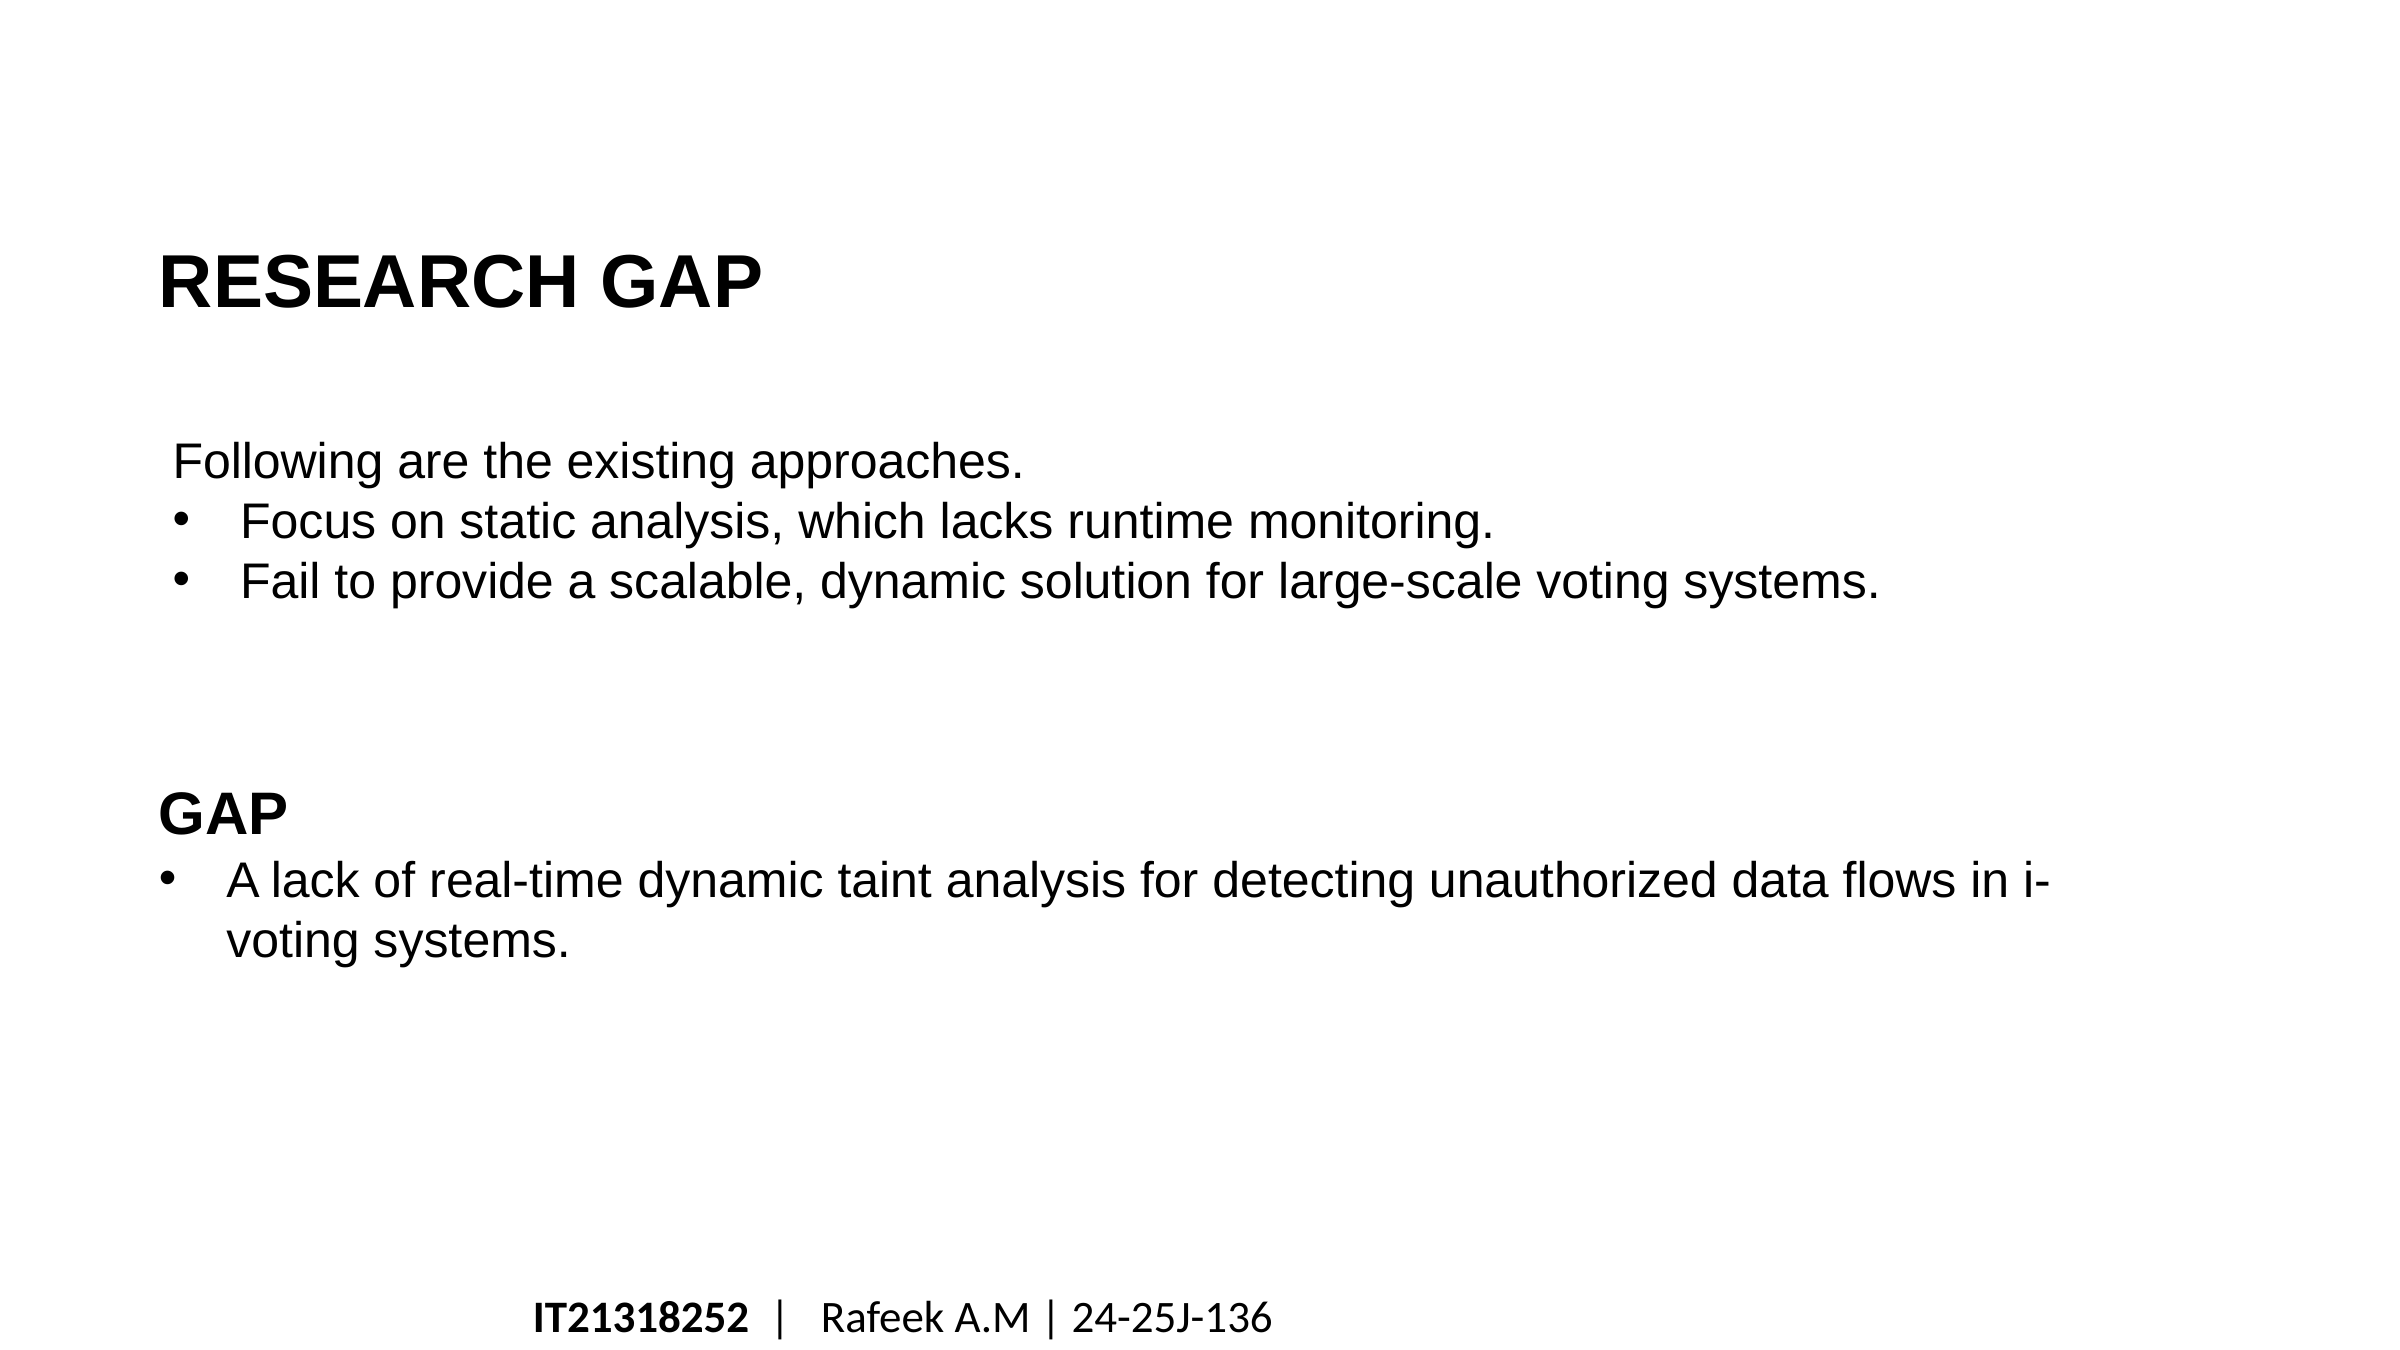

Research gap

Following are the existing approaches.
Focus on static analysis, which lacks runtime monitoring.
Fail to provide a scalable, dynamic solution for large-scale voting systems.
Gap
A lack of real-time dynamic taint analysis for detecting unauthorized data flows in i-voting systems.
IT21318252  |   Rafeek A.M | 24-25J-136